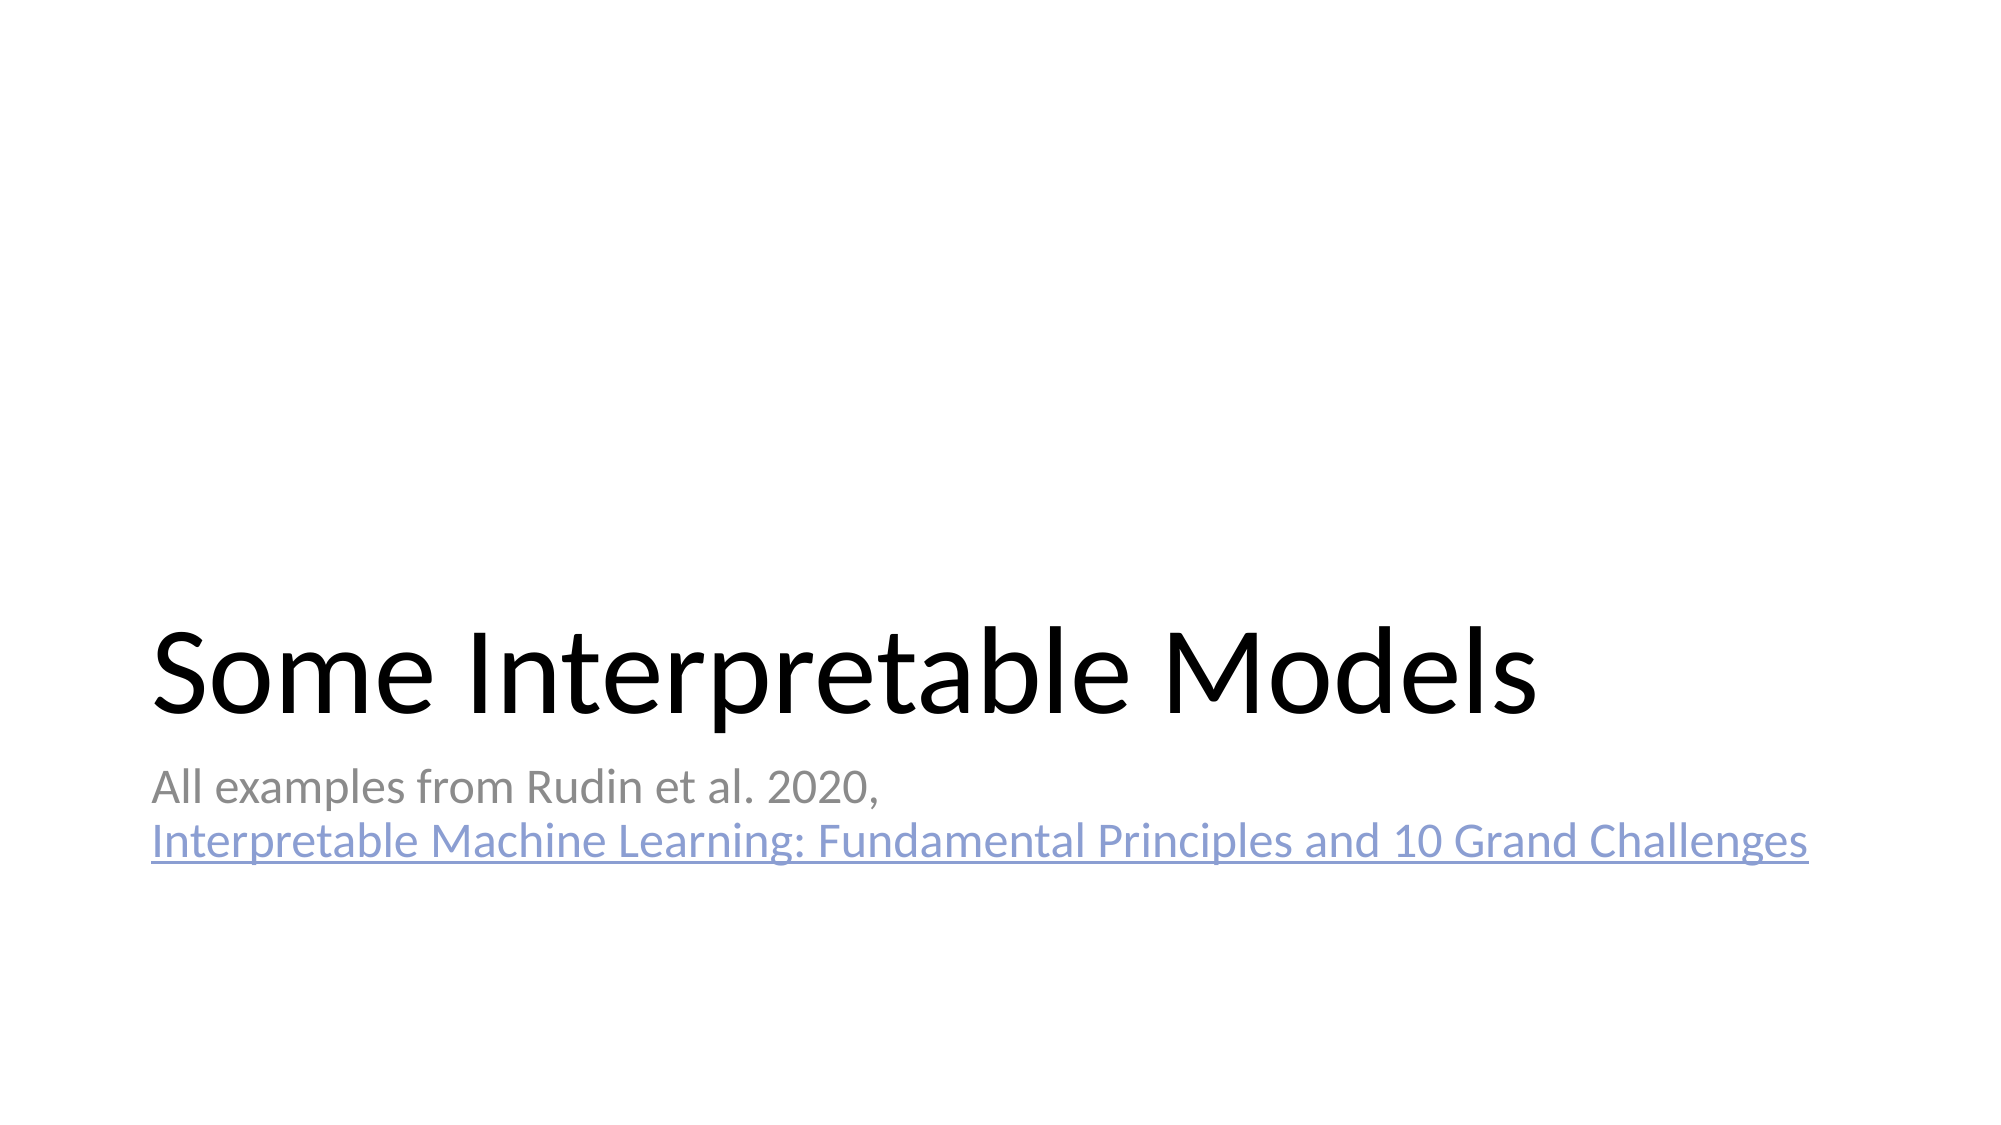

# Some Interpretable Models
All examples from Rudin et al. 2020, Interpretable Machine Learning: Fundamental Principles and 10 Grand Challenges